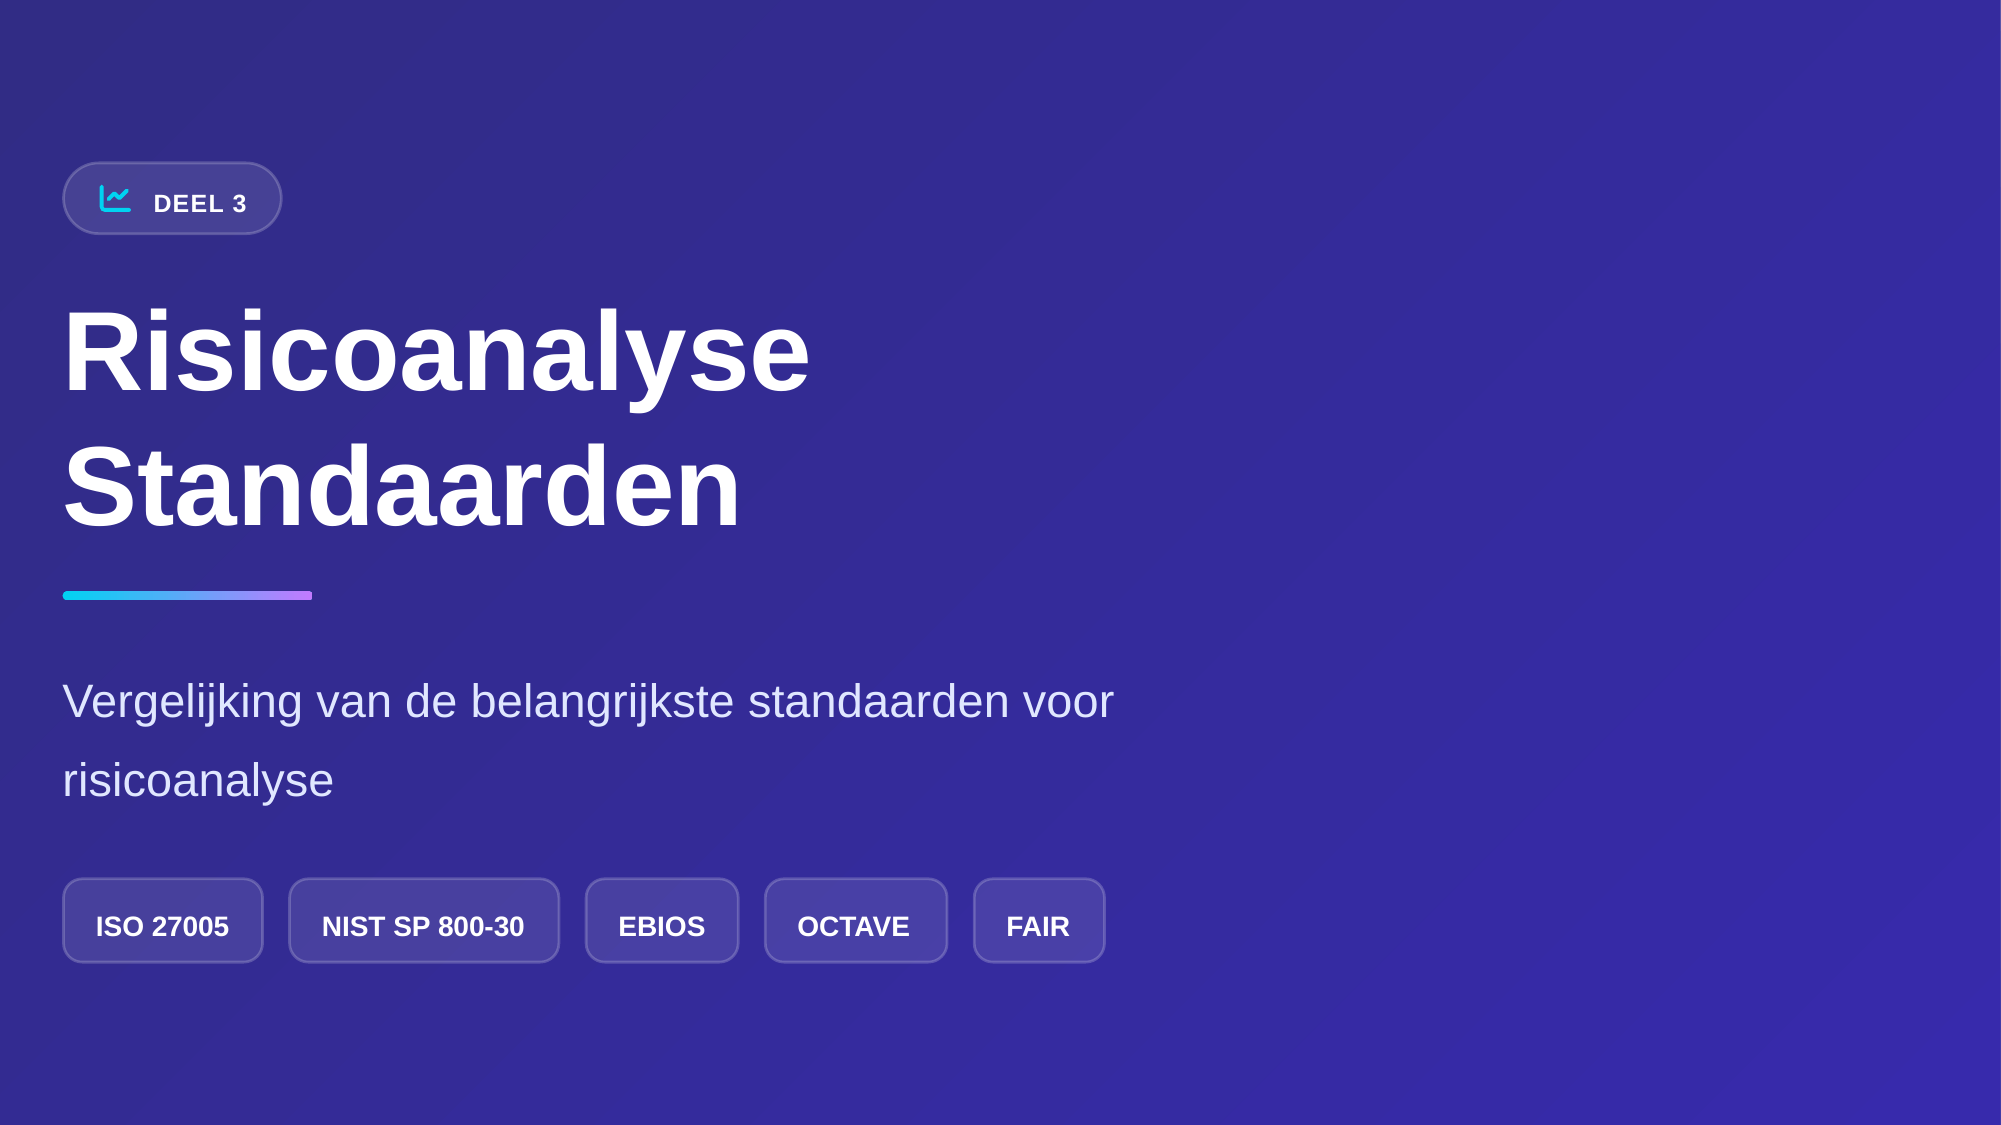

DEEL 3

Risicoanalyse
Standaarden

Vergelijking van de belangrijkste standaarden voor risicoanalyse

ISO 27005
NIST SP 800-30
EBIOS
OCTAVE
FAIR